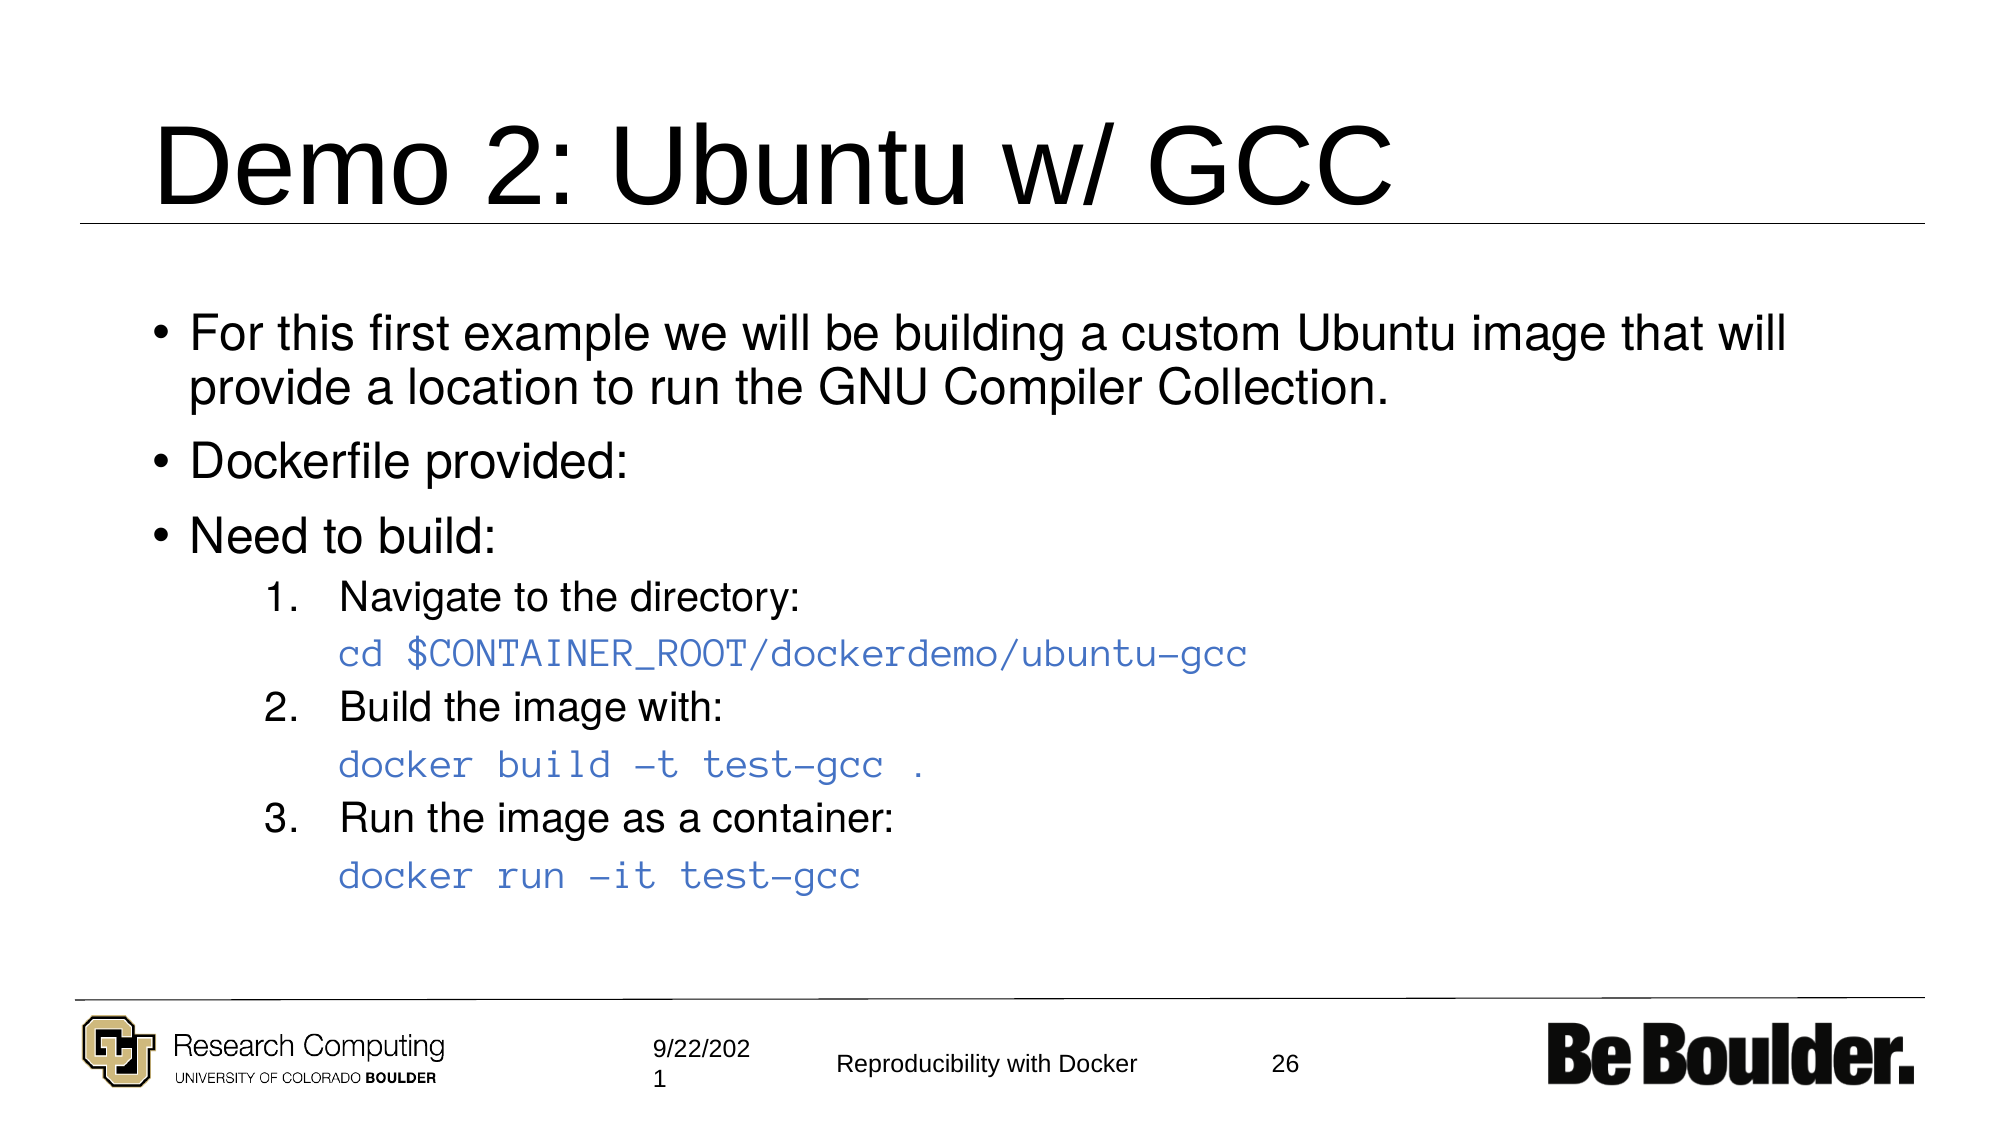

# Demo 2: Ubuntu w/ GCC
For this first example we will be building a custom Ubuntu image that will provide a location to run the GNU Compiler Collection.
Dockerfile provided:
Need to build:
Navigate to the directory:
cd $CONTAINER_ROOT/dockerdemo/ubuntu-gcc
Build the image with:
docker build -t test-gcc .
Run the image as a container:
docker run -it test-gcc
9/22/2021
26
Reproducibility with Docker